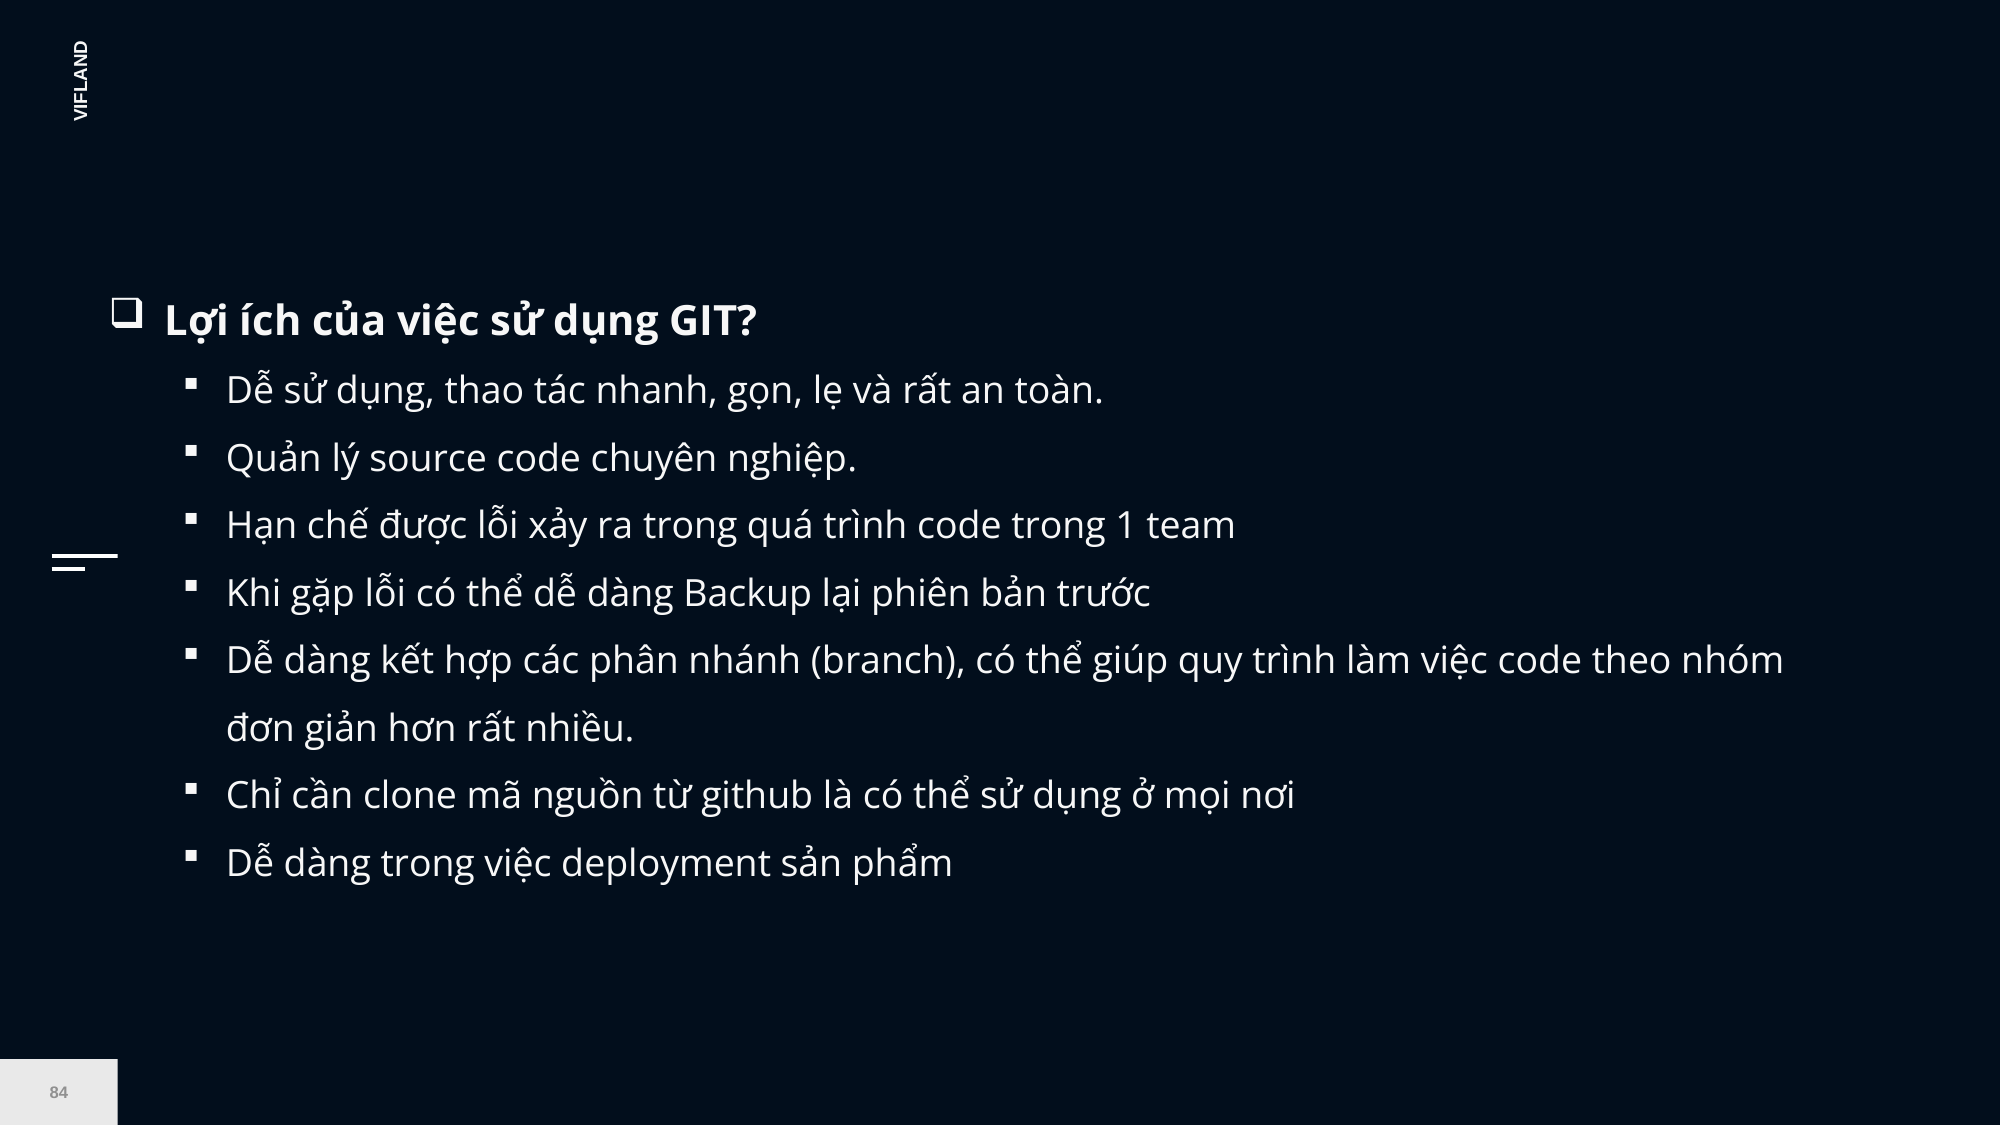

Lợi ích của việc sử dụng GIT?
Dễ sử dụng, thao tác nhanh, gọn, lẹ và rất an toàn.
Quản lý source code chuyên nghiệp.
Hạn chế được lỗi xảy ra trong quá trình code trong 1 team
Khi gặp lỗi có thể dễ dàng Backup lại phiên bản trước
Dễ dàng kết hợp các phân nhánh (branch), có thể giúp quy trình làm việc code theo nhóm đơn giản hơn rất nhiều.
Chỉ cần clone mã nguồn từ github là có thể sử dụng ở mọi nơi
Dễ dàng trong việc deployment sản phẩm